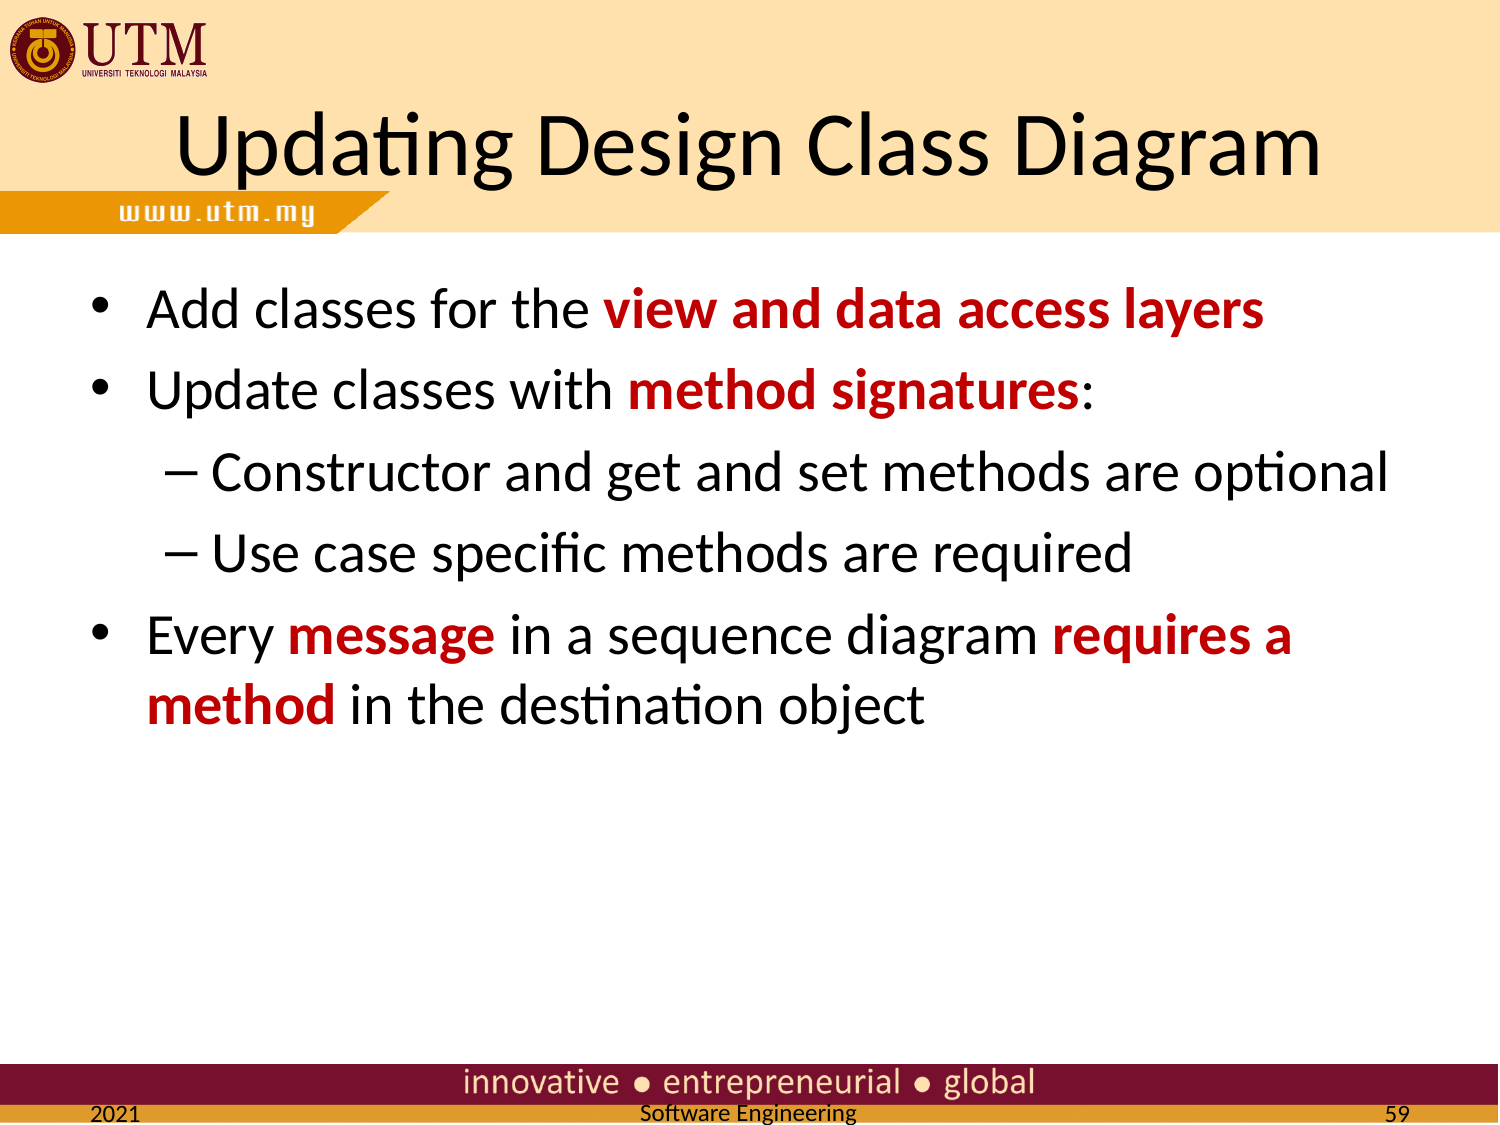

# Updating Design Class Diagram
Add classes for the view and data access layers
Update classes with method signatures:
Constructor and get and set methods are optional
Use case specific methods are required
Every message in a sequence diagram requires a method in the destination object
2021
59
Software Engineering